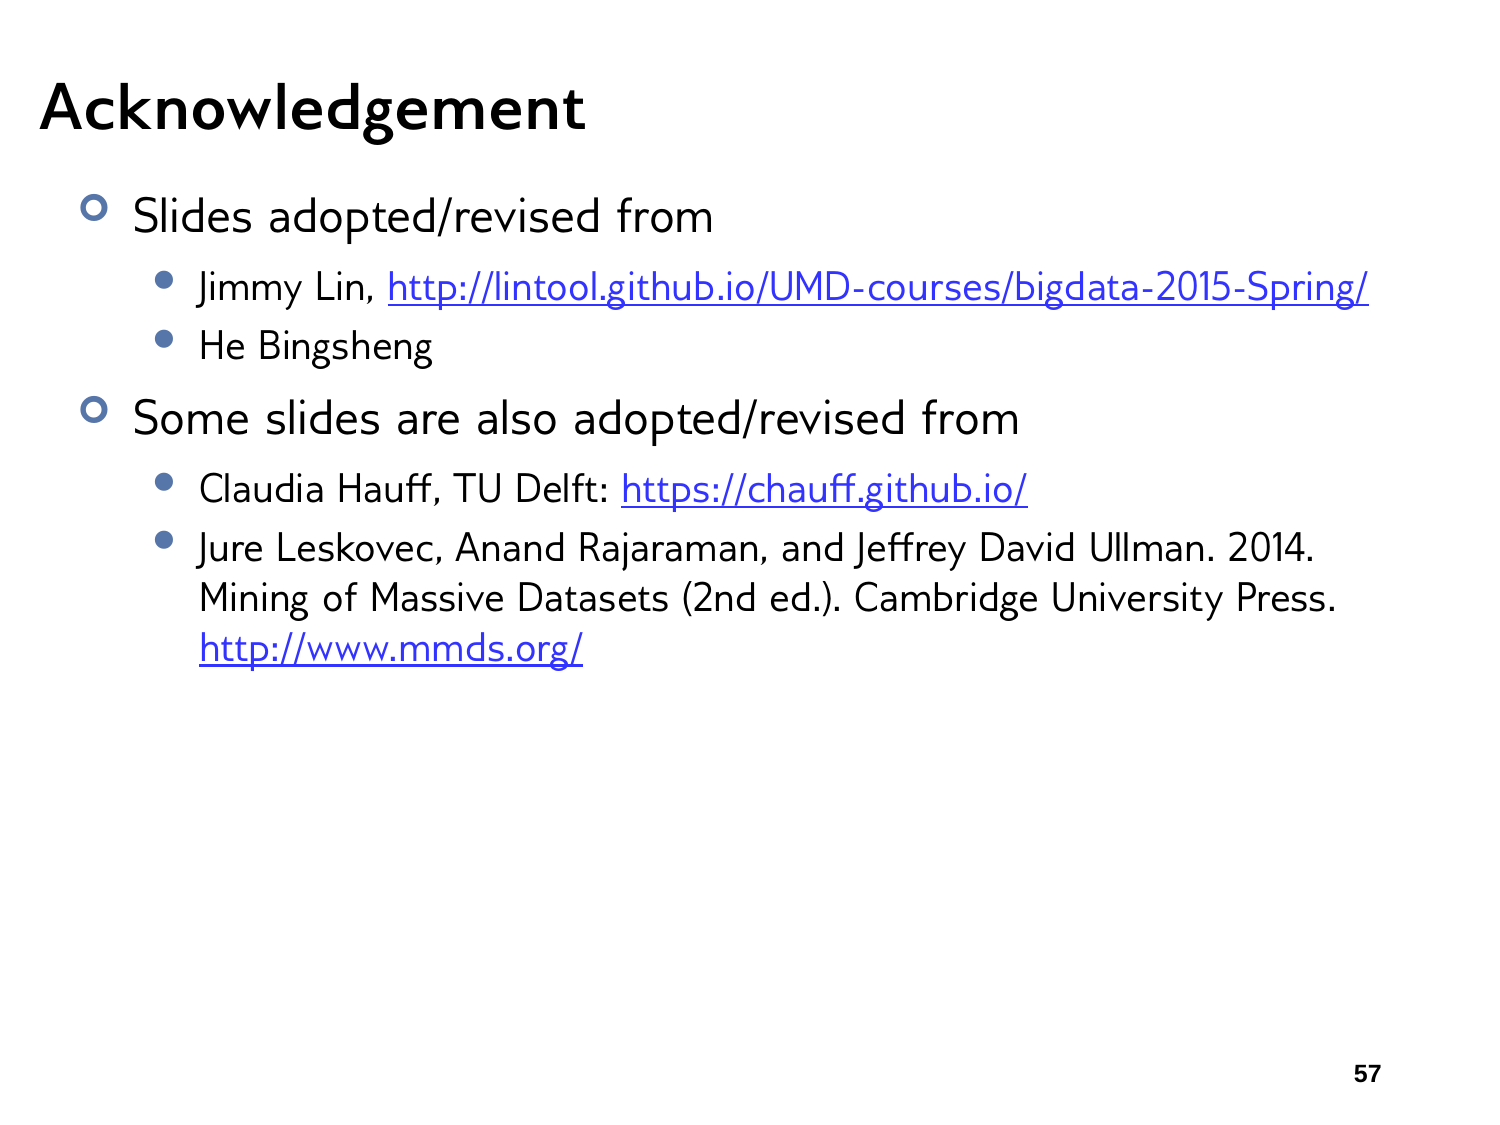

# Acknowledgement
Slides adopted/revised from
Jimmy Lin, http://lintool.github.io/UMD-courses/bigdata-2015-Spring/
He Bingsheng
Some slides are also adopted/revised from
Claudia Hauff, TU Delft: https://chauff.github.io/
Jure Leskovec, Anand Rajaraman, and Jeffrey David Ullman. 2014. Mining of Massive Datasets (2nd ed.). Cambridge University Press. http://www.mmds.org/
57